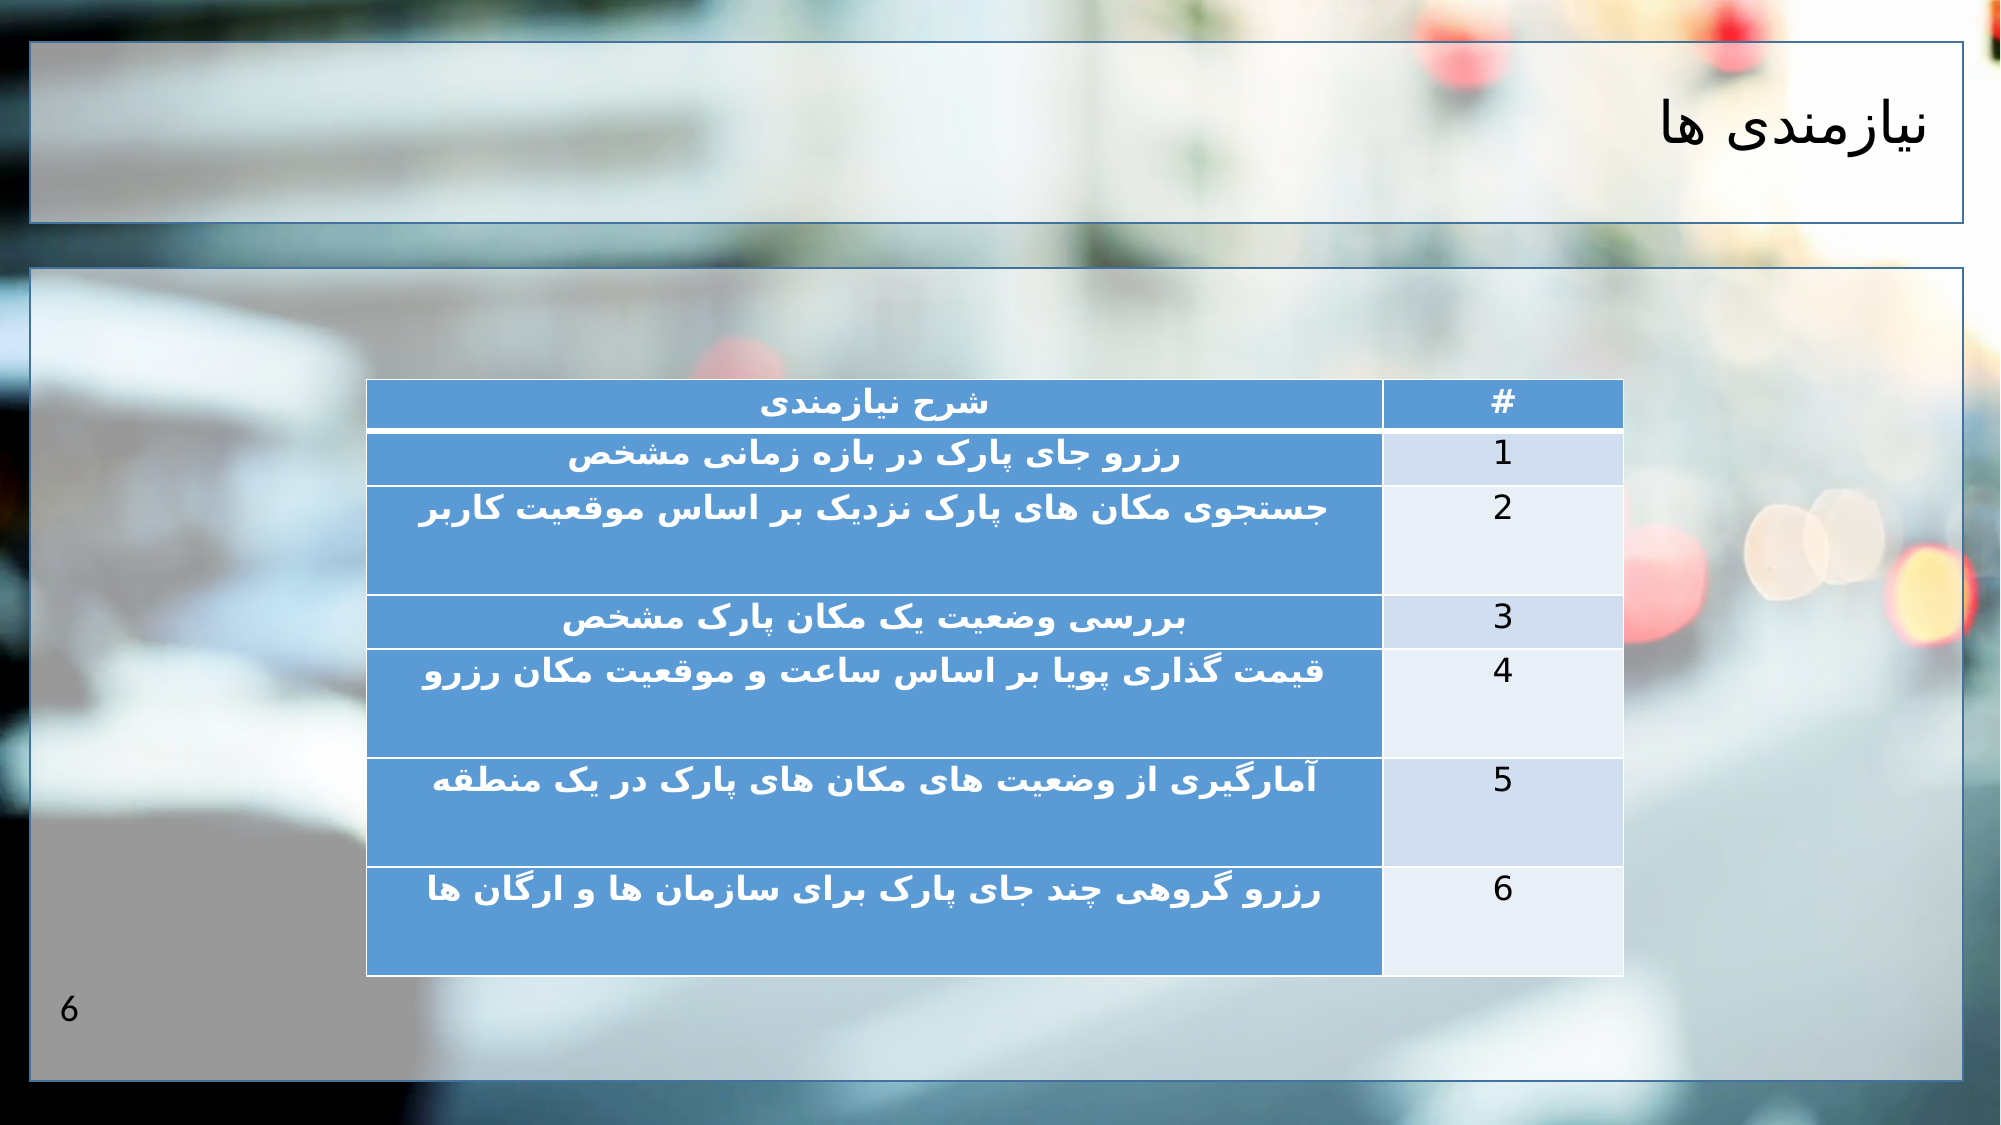

نیازمندی ها

| شرح نیازمندی | # |
| --- | --- |
| رزرو جای پارک در بازه زمانی مشخص | 1 |
| جستجوی مکان های پارک نزدیک بر اساس موقعیت کاربر | 2 |
| بررسی وضعیت یک مکان پارک مشخص | 3 |
| قیمت گذاری پویا بر اساس ساعت و موقعیت مکان رزرو | 4 |
| آمارگیری از وضعیت های مکان های پارک در یک منطقه | 5 |
| رزرو گروهی چند جای پارک برای سازمان ها و ارگان ها | 6 |
6